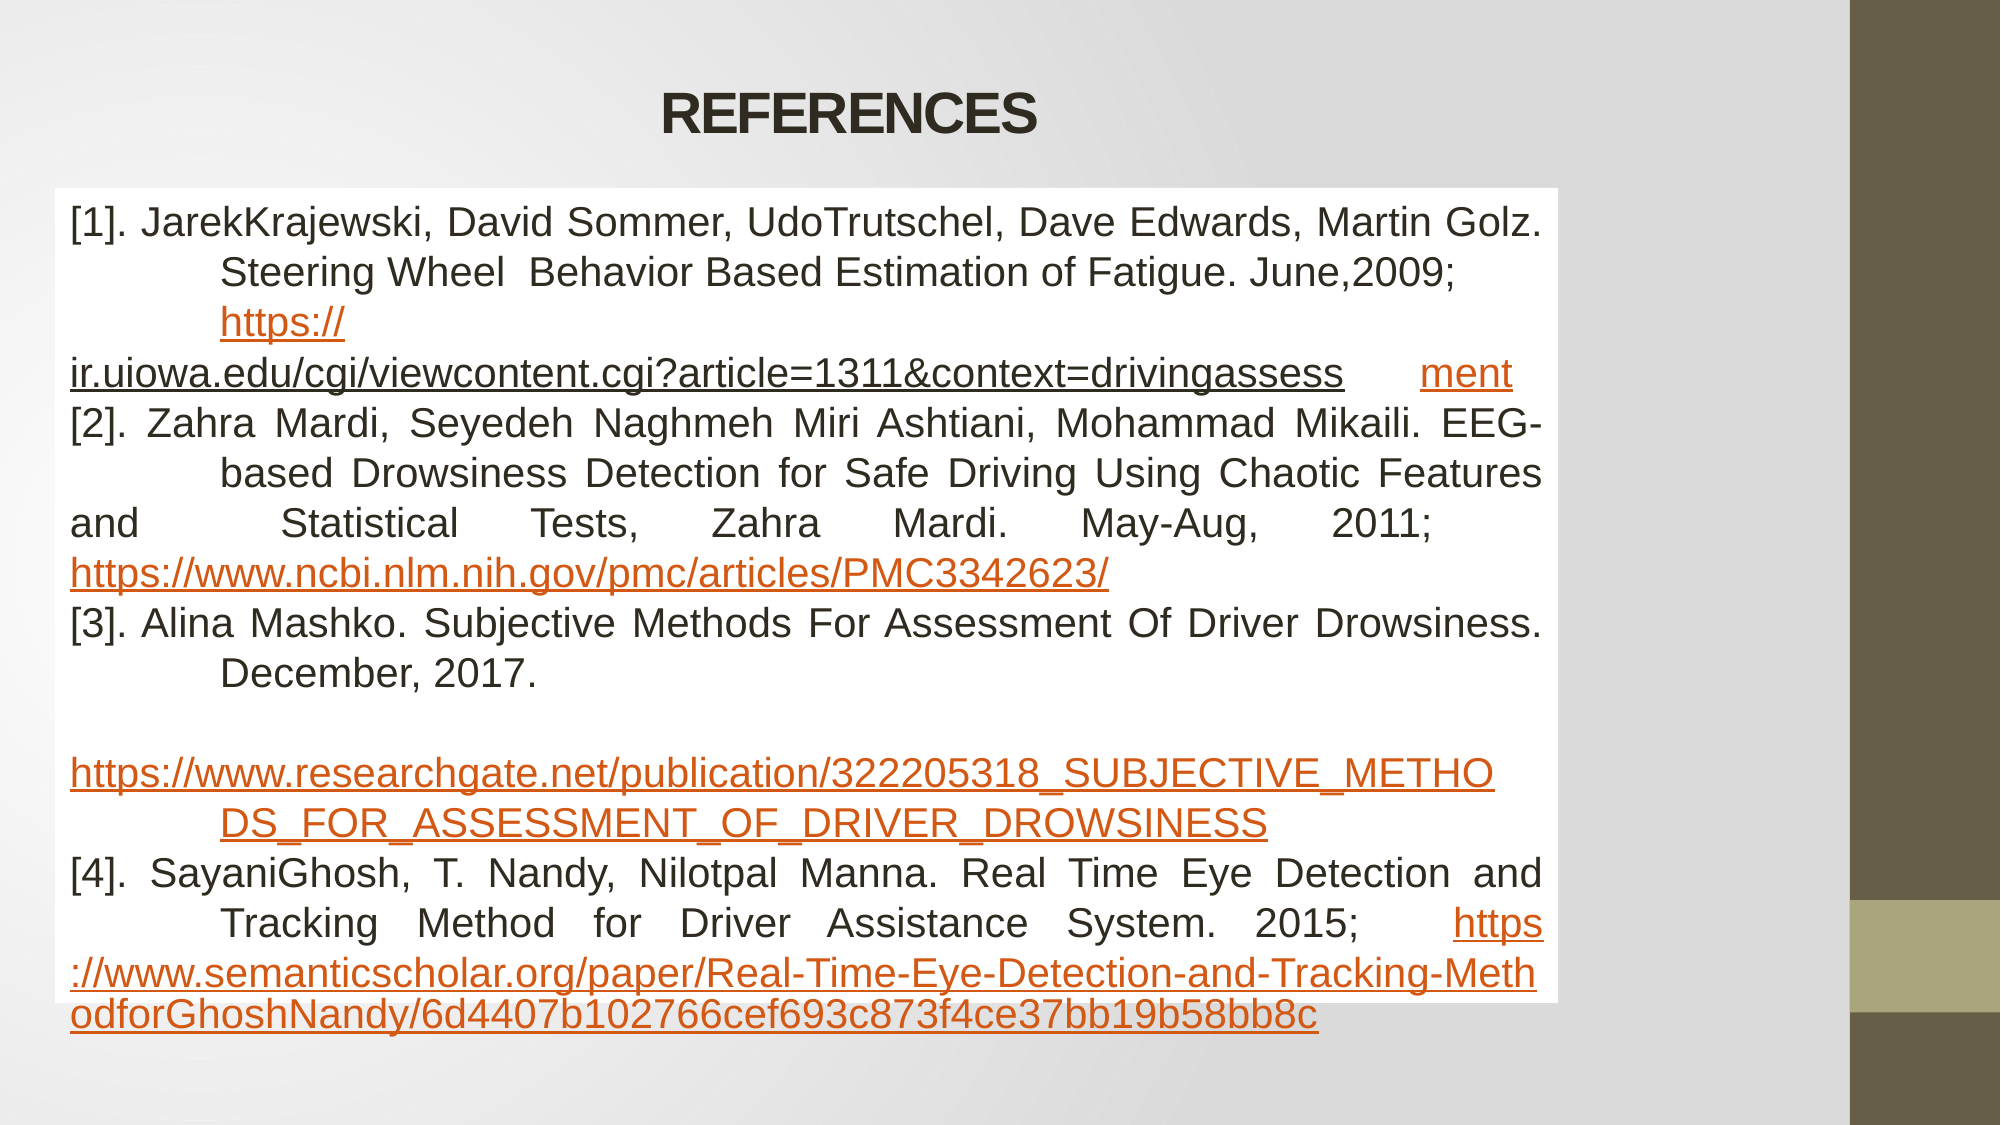

# REFERENCES
[1]. JarekKrajewski, David Sommer, UdoTrutschel, Dave Edwards, Martin Golz. 	Steering Wheel  Behavior Based Estimation of Fatigue. June,2009;
	https://ir.uiowa.edu/cgi/viewcontent.cgi?article=1311&context=drivingassess	ment
[2]. Zahra Mardi, Seyedeh Naghmeh Miri Ashtiani, Mohammad Mikaili. EEG-	based Drowsiness Detection for Safe Driving Using Chaotic Features and 	Statistical Tests, Zahra Mardi. May-Aug, 2011; 	https://www.ncbi.nlm.nih.gov/pmc/articles/PMC3342623/
[3]. Alina Mashko. Subjective Methods For Assessment Of Driver Drowsiness. 	December, 2017.
	https://www.researchgate.net/publication/322205318_SUBJECTIVE_METHO	DS_FOR_ASSESSMENT_OF_DRIVER_DROWSINESS
[4]. SayaniGhosh, T. Nandy, Nilotpal Manna. Real Time Eye Detection and 	Tracking Method for Driver Assistance System. 2015; 	https://www.semanticscholar.org/paper/Real-Time-Eye-Detection-and-Tracking-MethodforGhoshNandy/6d4407b102766cef693c873f4ce37bb19b58bb8c